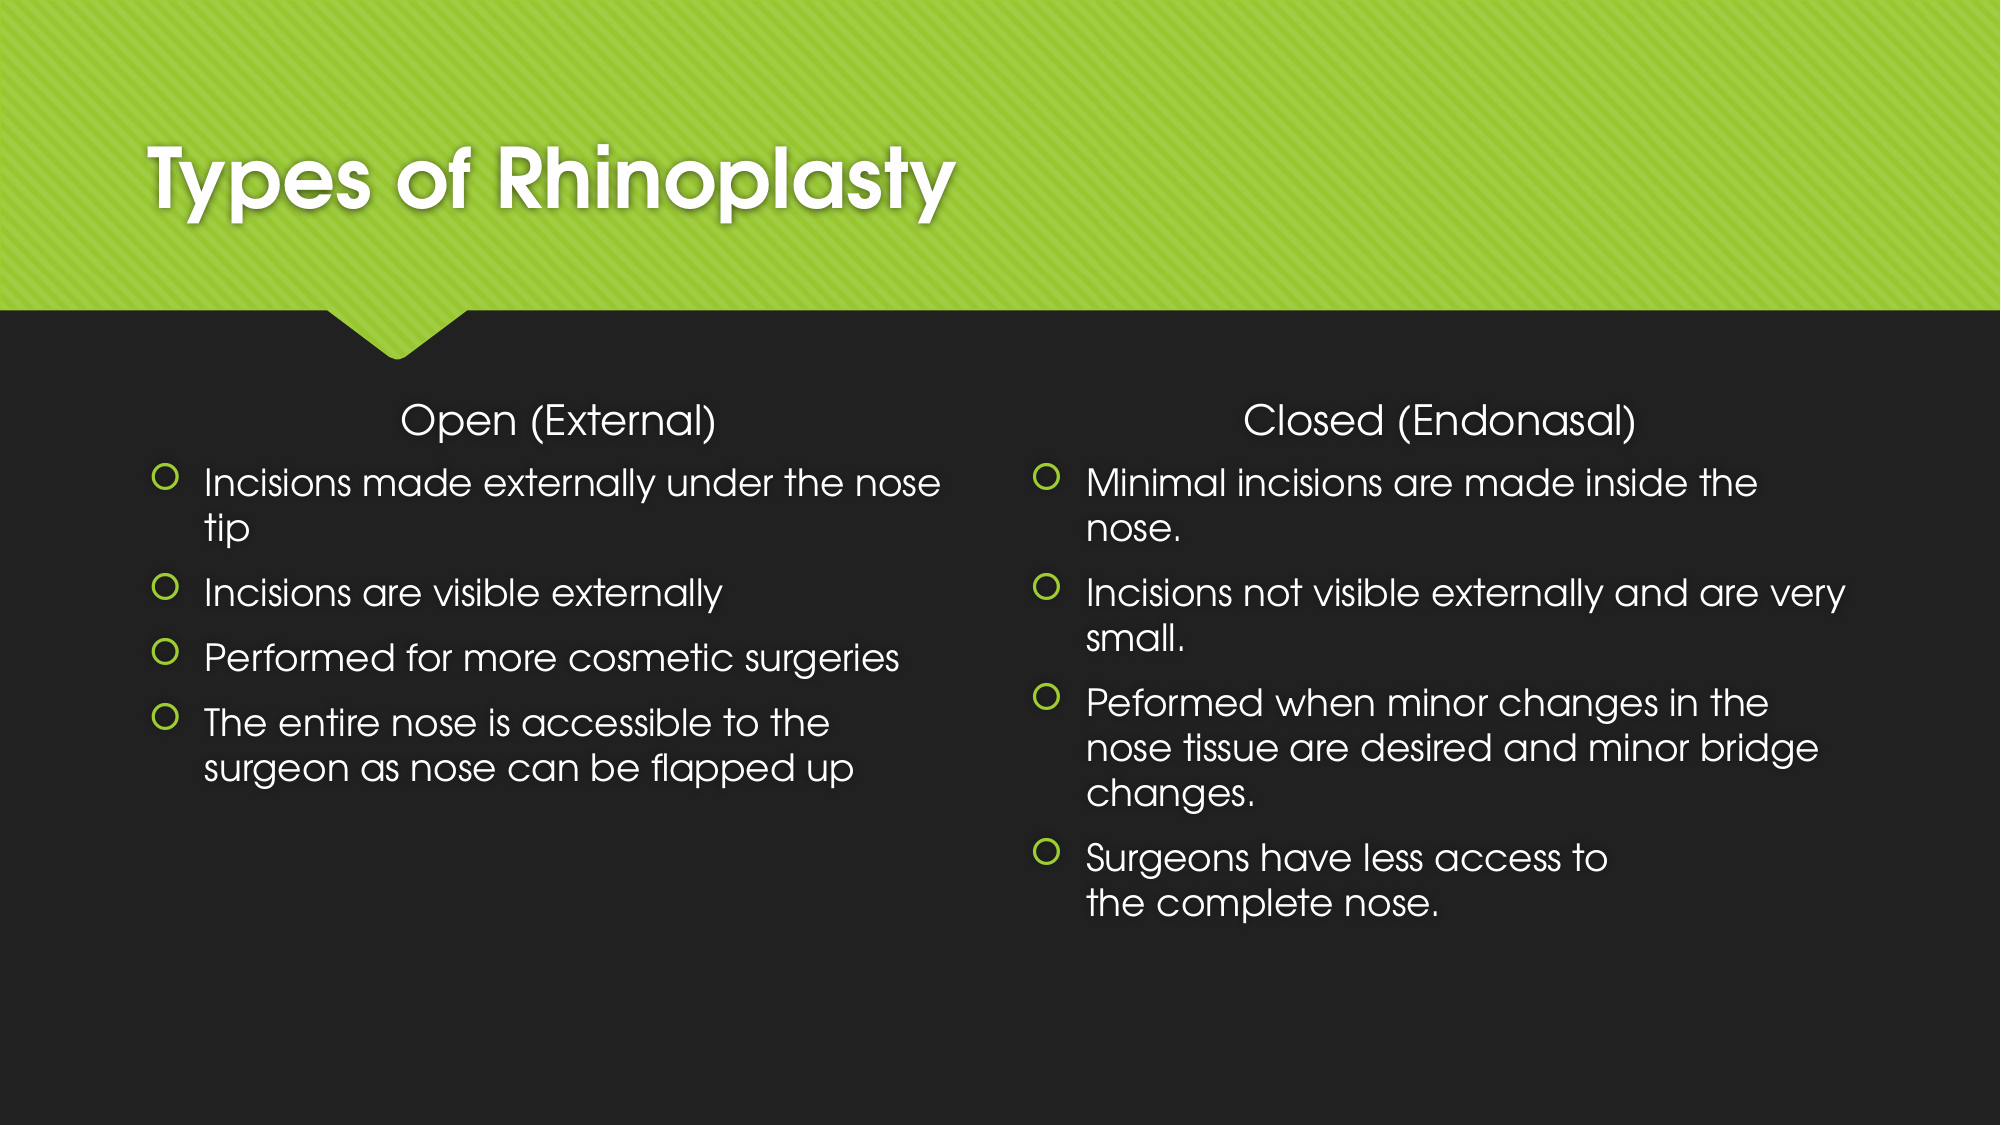

# Types of Rhinoplasty
Open (External)
Closed (Endonasal)
Incisions made externally under the nose tip
Incisions are visible externally
Performed for more cosmetic surgeries
The entire nose is accessible to the surgeon as nose can be flapped up

Minimal incisions are made inside the nose.
Incisions not visible externally and are very small.
Peformed when minor changes in the nose tissue are desired and minor bridge changes.
Surgeons have less access to the complete nose.